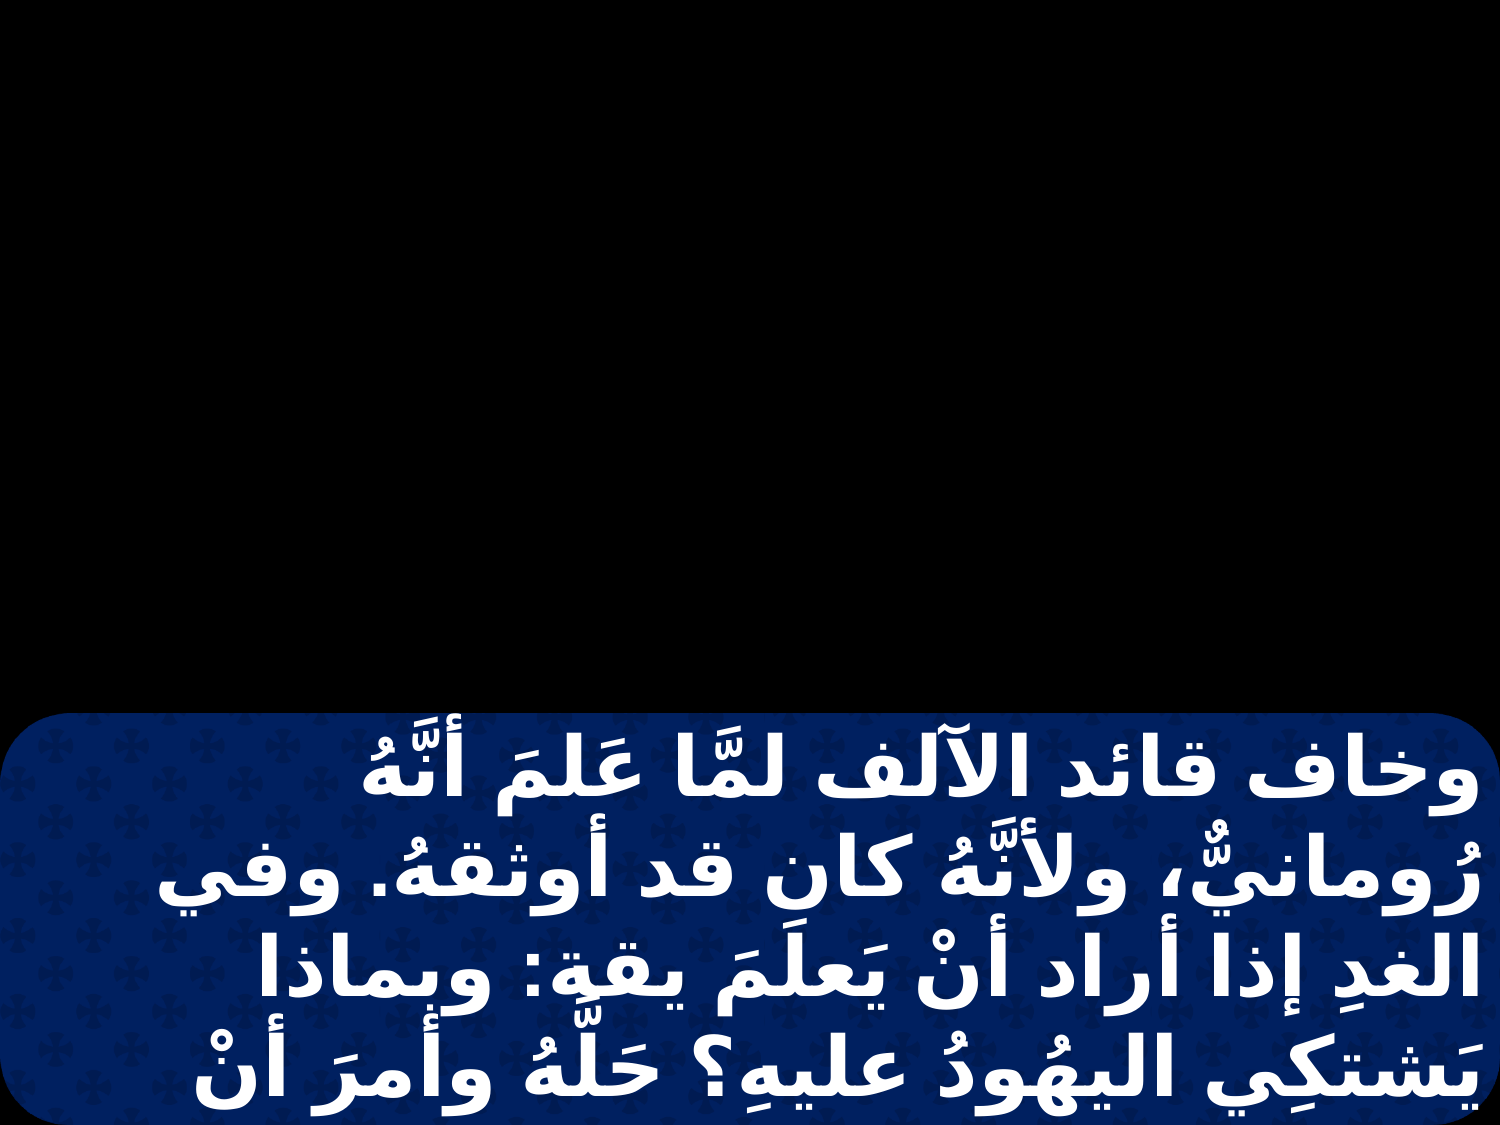

وخاف قائد الآلف لمَّا عَلمَ أنَّهُ رُومانيٌّ، ولأنَّهُ كان قد أوثقهُ. وفي الغدِ إذا أراد أنْ يَعلَمَ يقة: وبماذا يَشتكِي اليهُودُ عليهِ؟ حَلَّهُ وأمرَ أنْ يَحضُرَ رُؤساءُ الكهنةِ والمحفل كله وأحضرَ بُولُسَ وأقامهُ لديهِم.